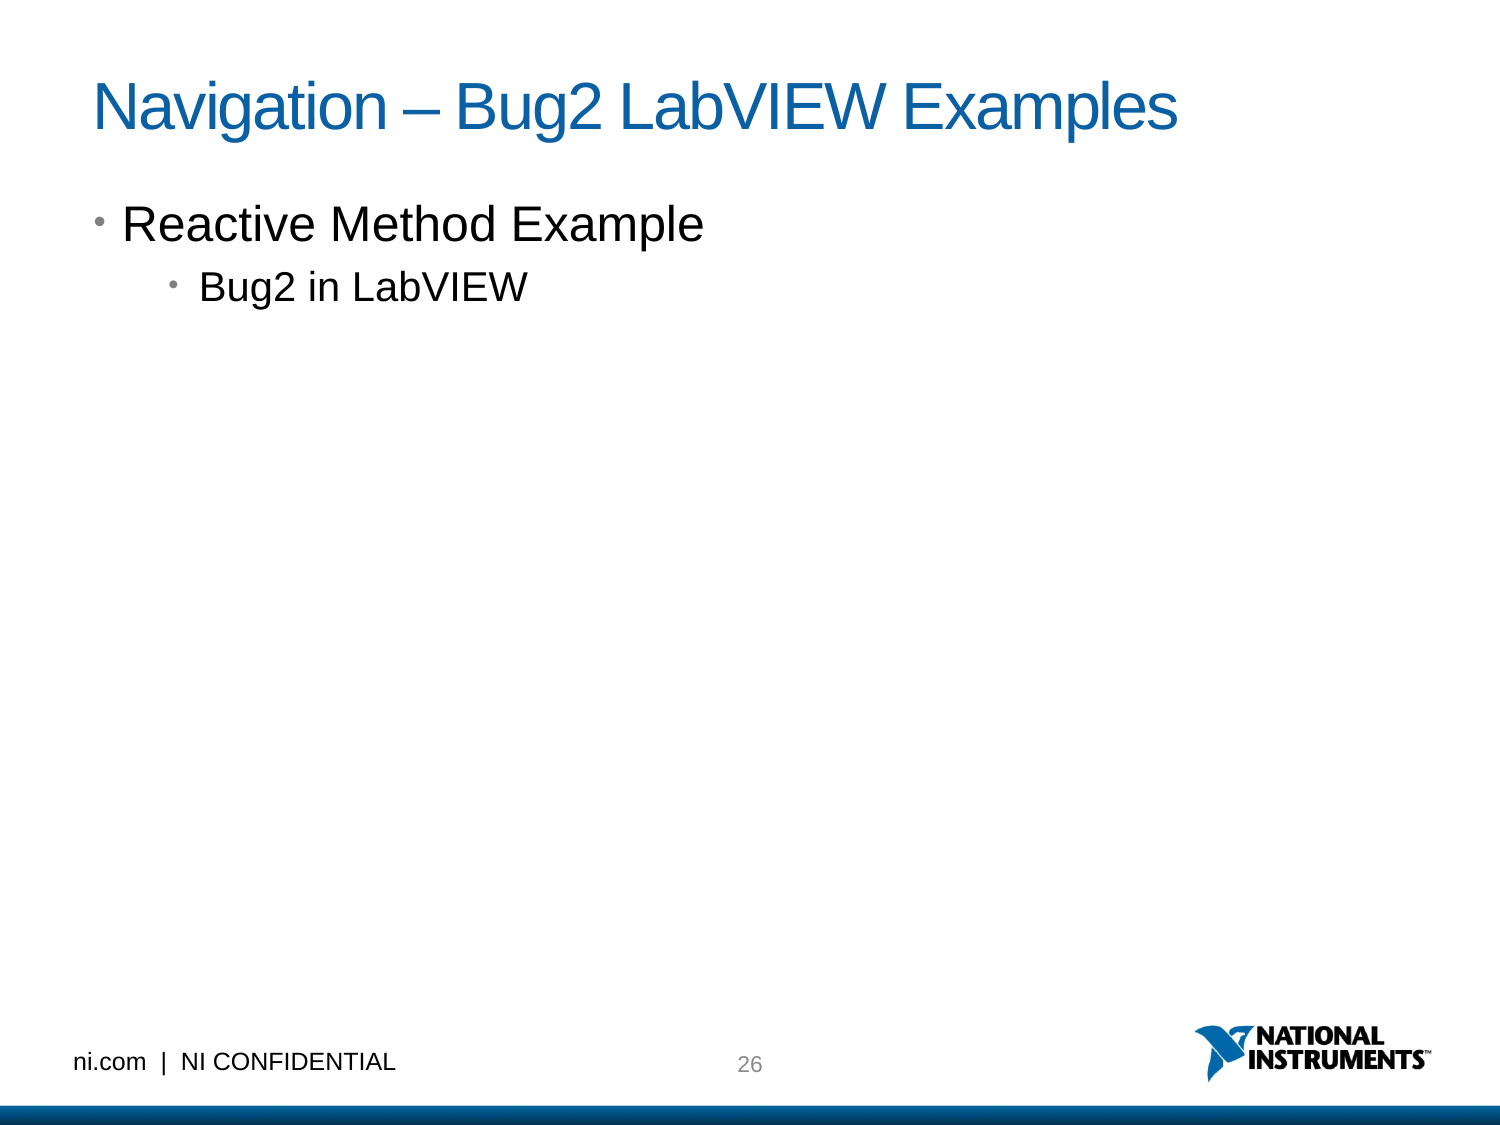

# Navigation – Bug2 LabVIEW Examples
Reactive Method Example
Bug2 in LabVIEW